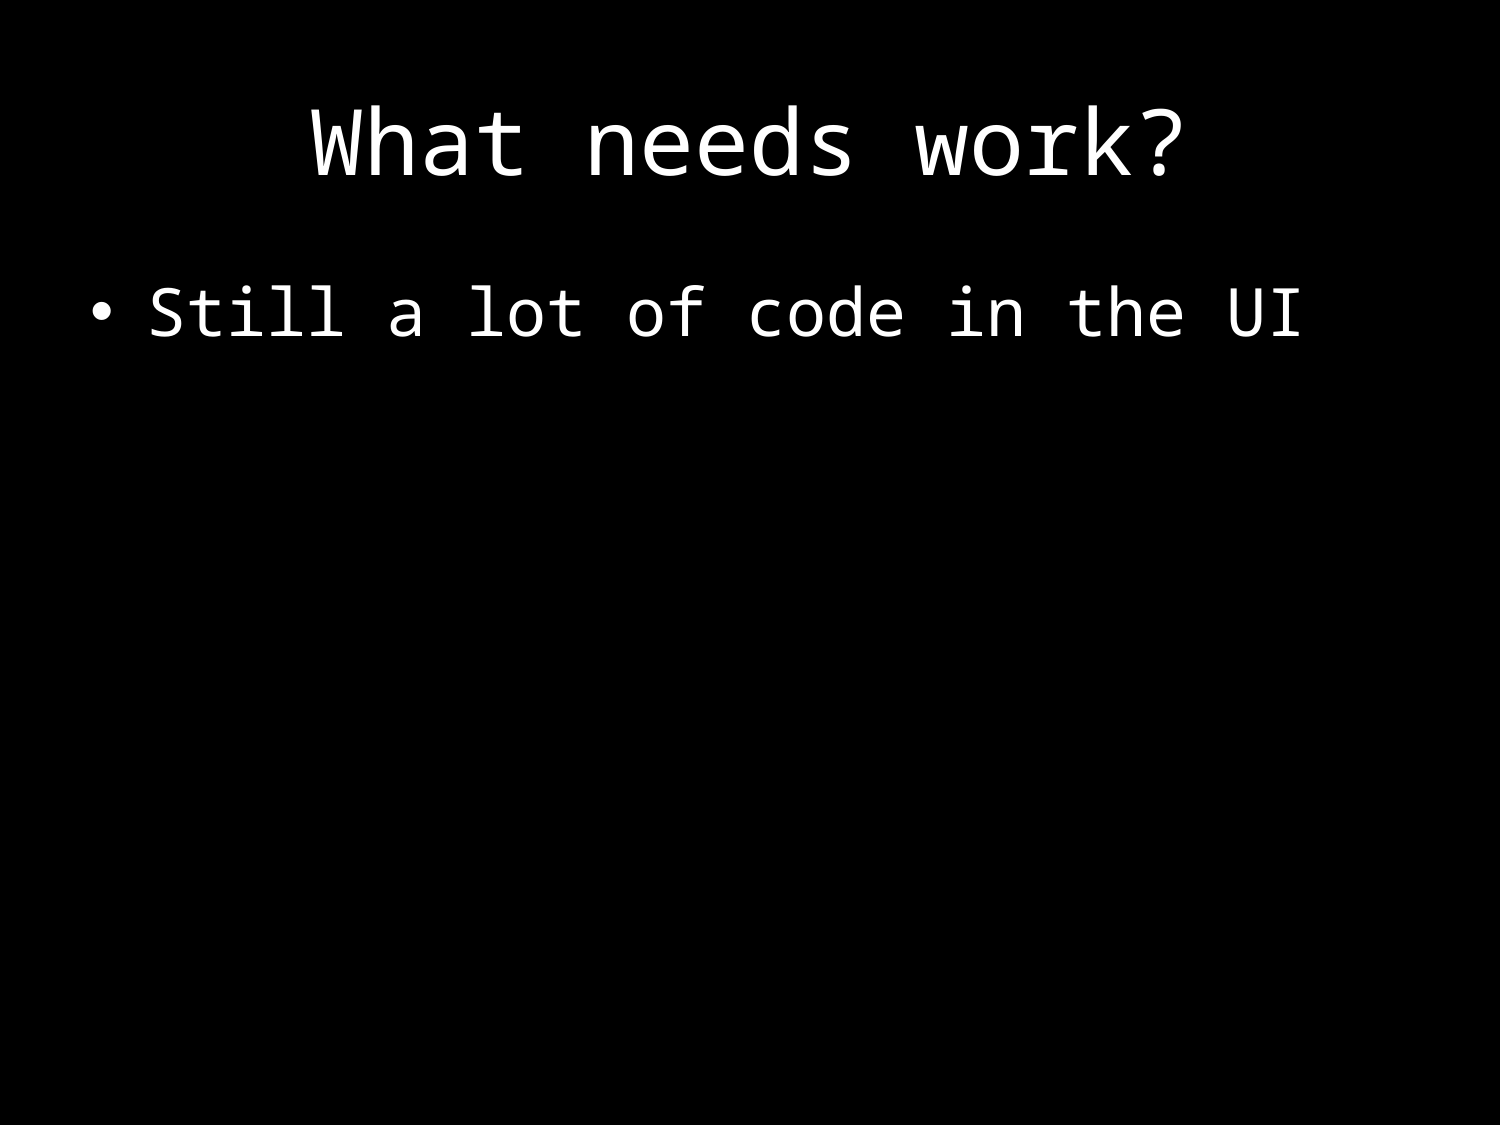

# What needs work?
Still a lot of code in the UI